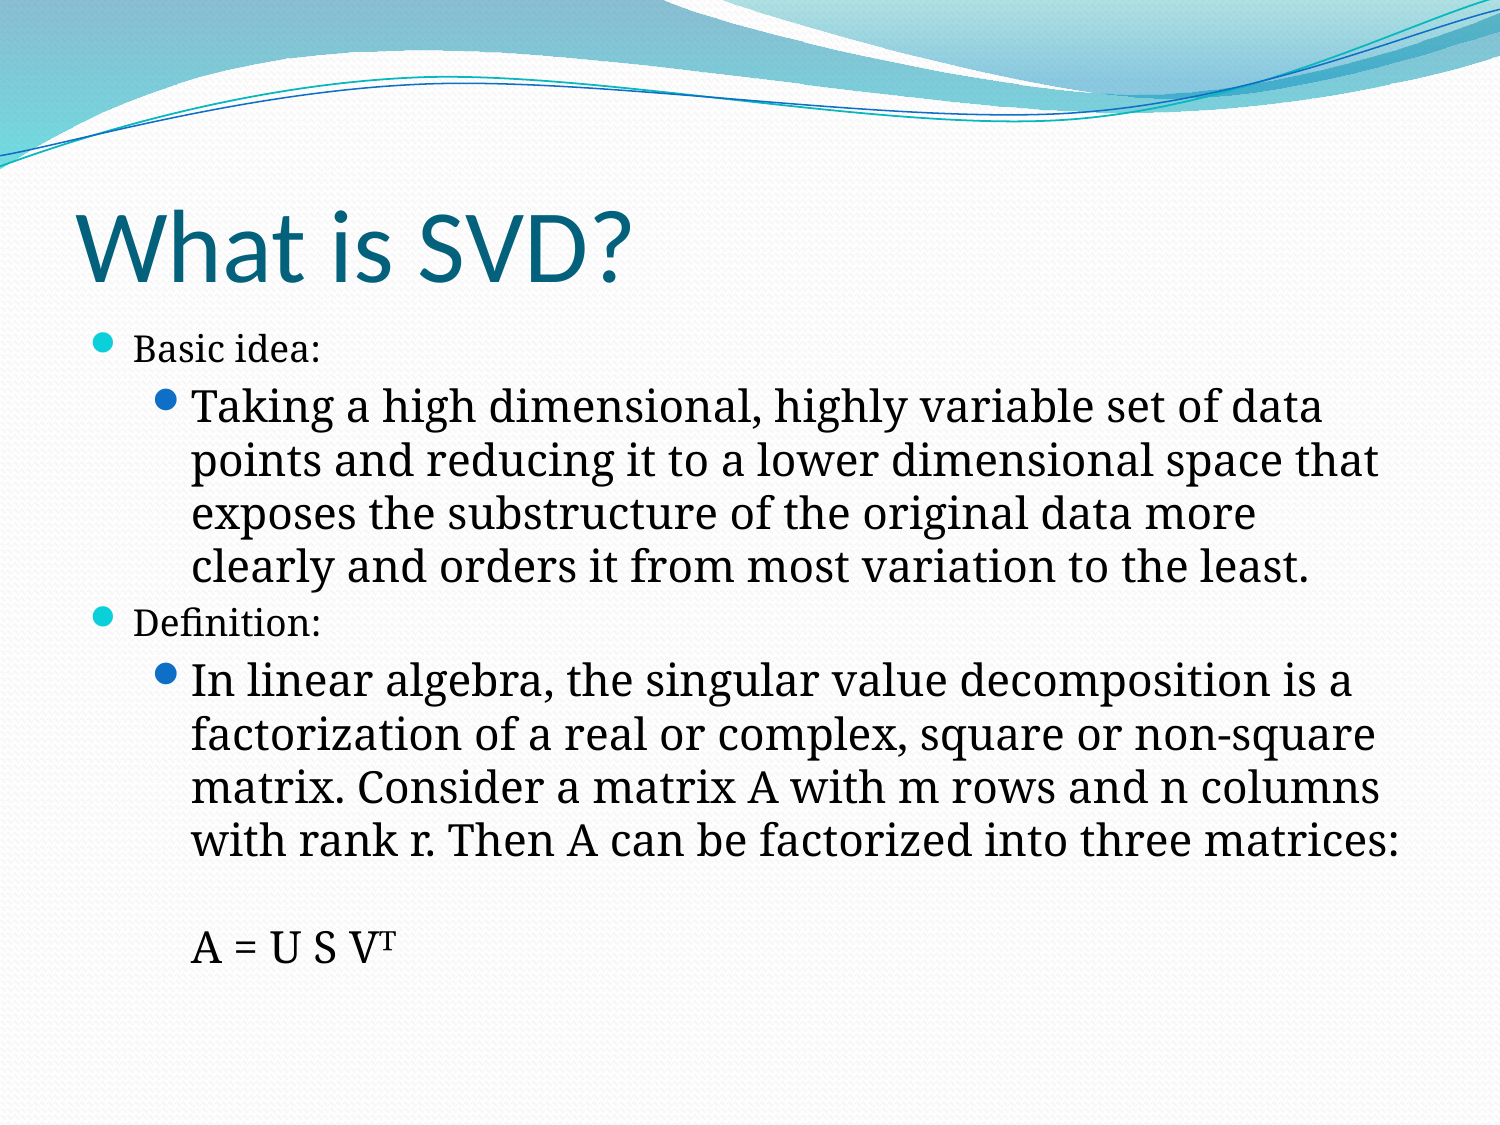

# What is SVD?
Basic idea:
Taking a high dimensional, highly variable set of data points and reducing it to a lower dimensional space that exposes the substructure of the original data more clearly and orders it from most variation to the least.
Definition:
In linear algebra, the singular value decomposition is a factorization of a real or complex, square or non-square matrix. Consider a matrix A with m rows and n columns with rank r. Then A can be factorized into three matrices:
A = U S Vᵀ